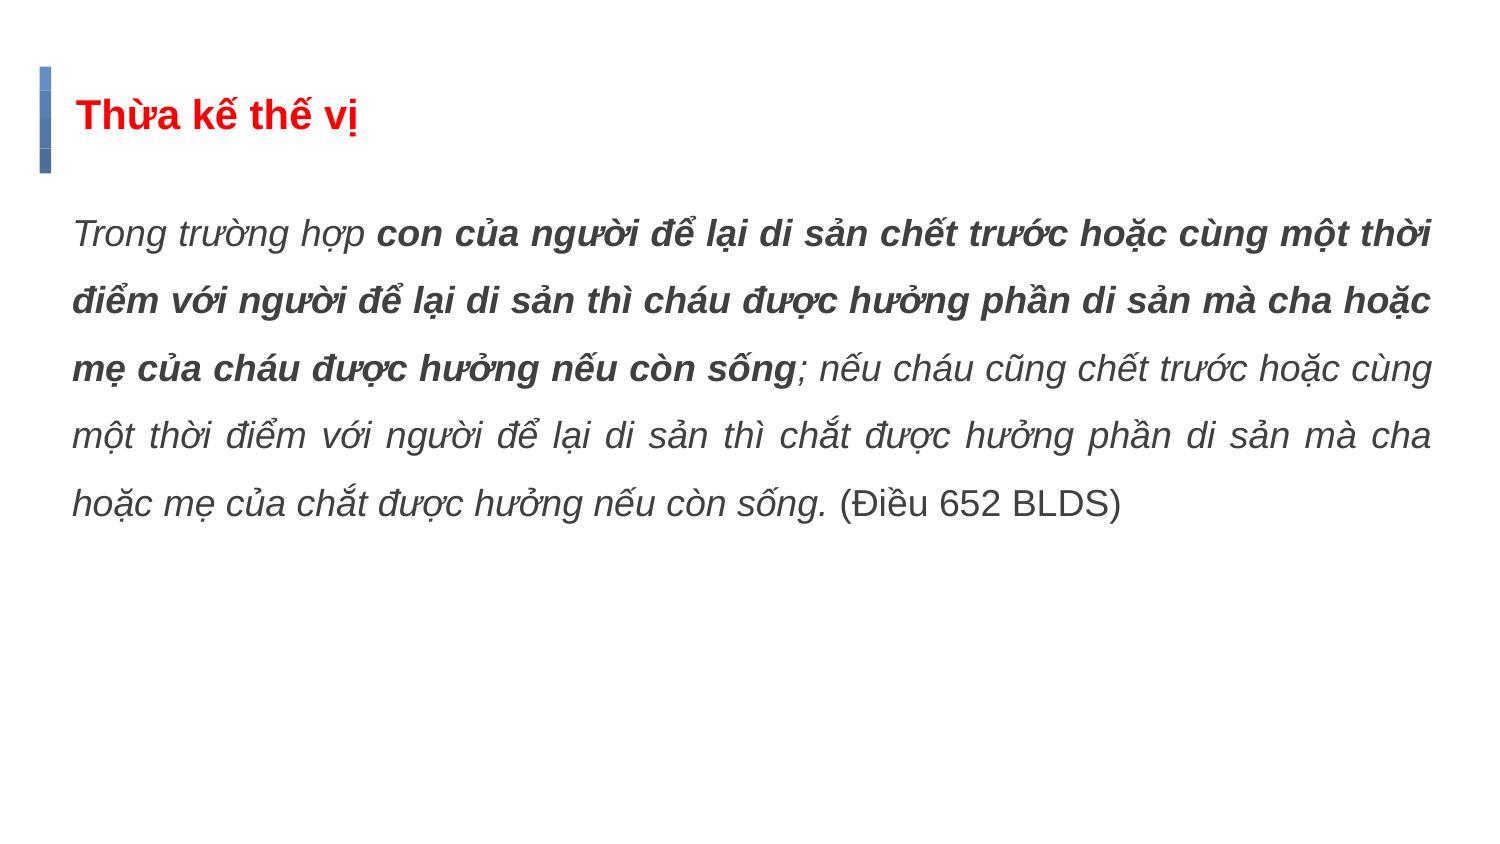

# Thừa kế thế vị
Trong trường hợp con của người để lại di sản chết trước hoặc cùng một thời điểm với người để lại di sản thì cháu được hưởng phần di sản mà cha hoặc mẹ của cháu được hưởng nếu còn sống; nếu cháu cũng chết trước hoặc cùng một thời điểm với người để lại di sản thì chắt được hưởng phần di sản mà cha hoặc mẹ của chắt được hưởng nếu còn sống. (Điều 652 BLDS)